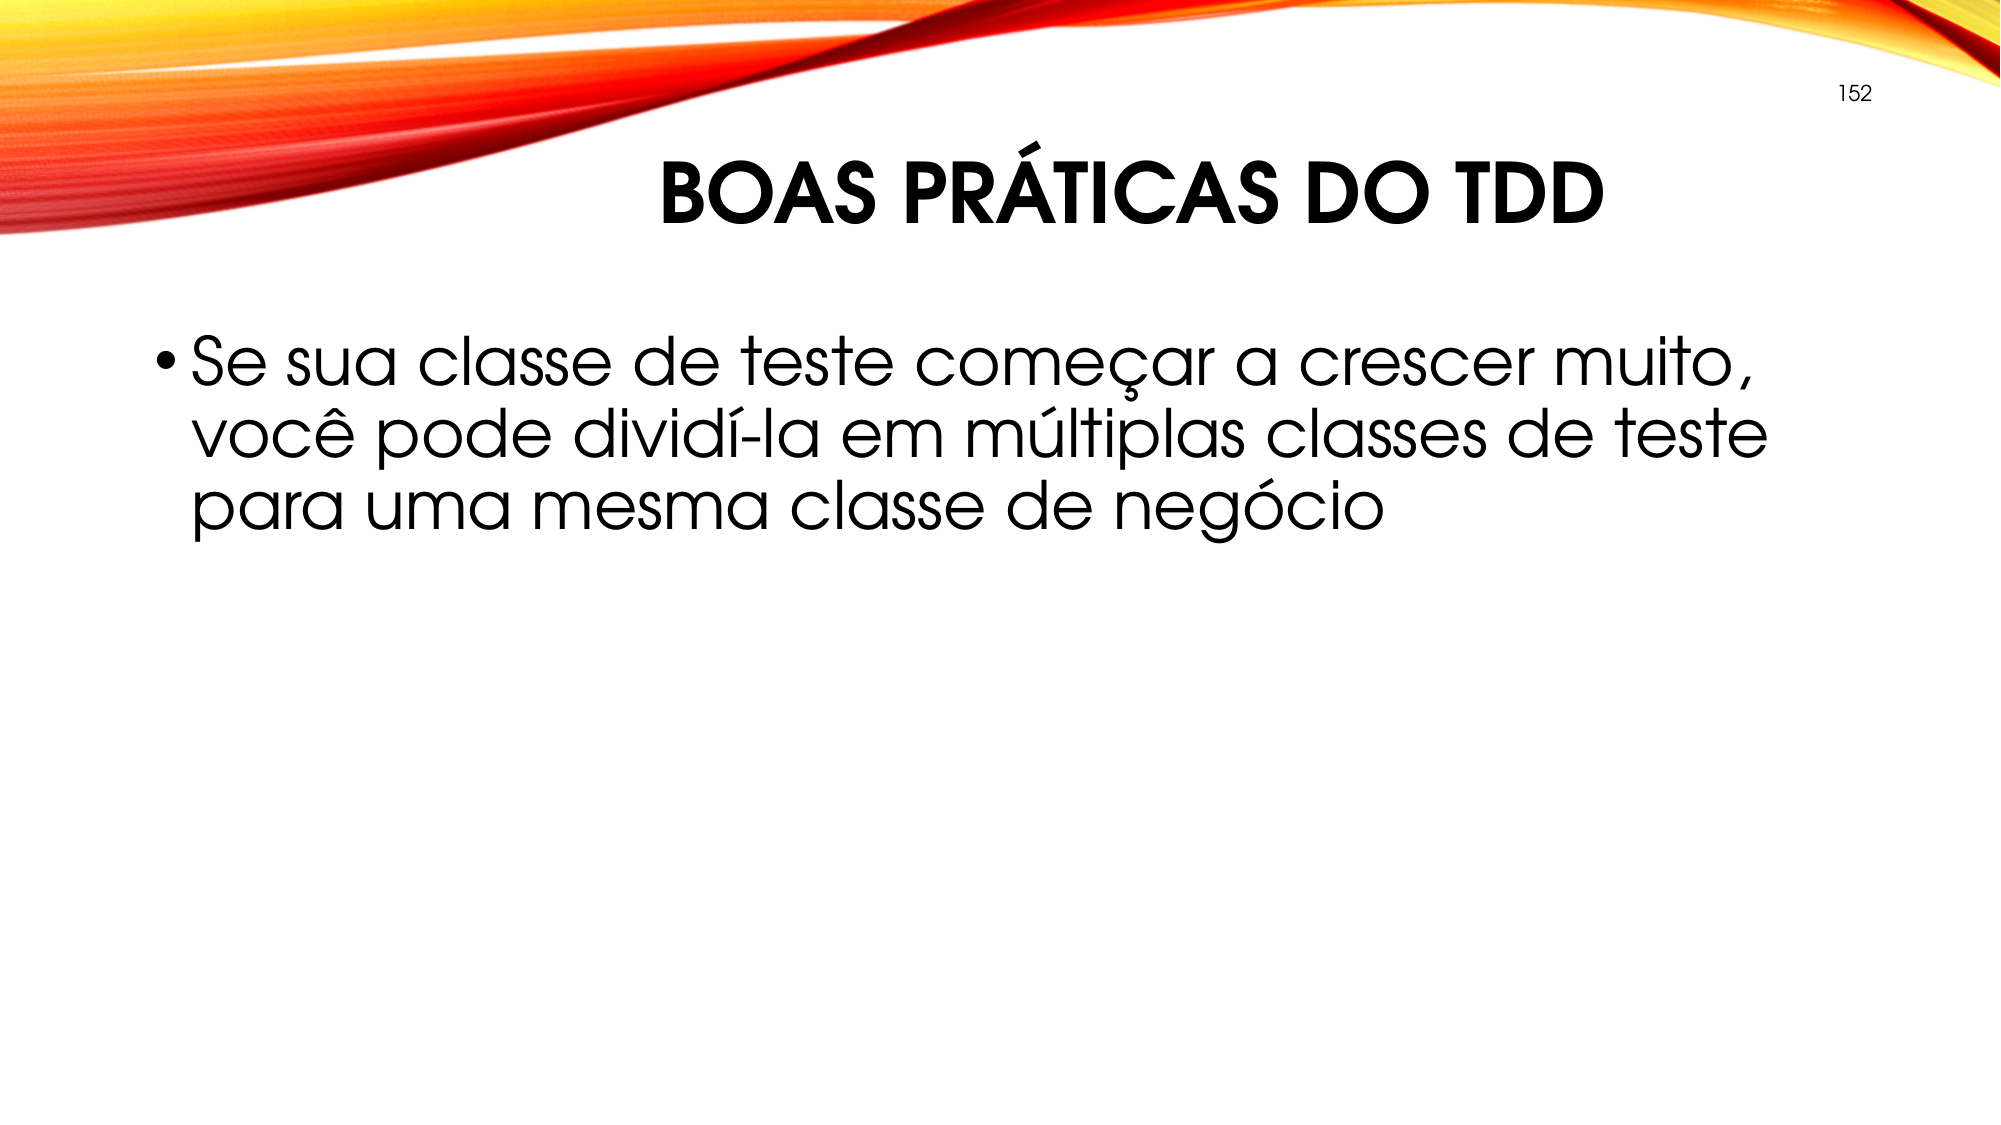

152
# Boas práticas do tdd
Se sua classe de teste começar a crescer muito, você pode dividí-la em múltiplas classes de teste para uma mesma classe de negócio